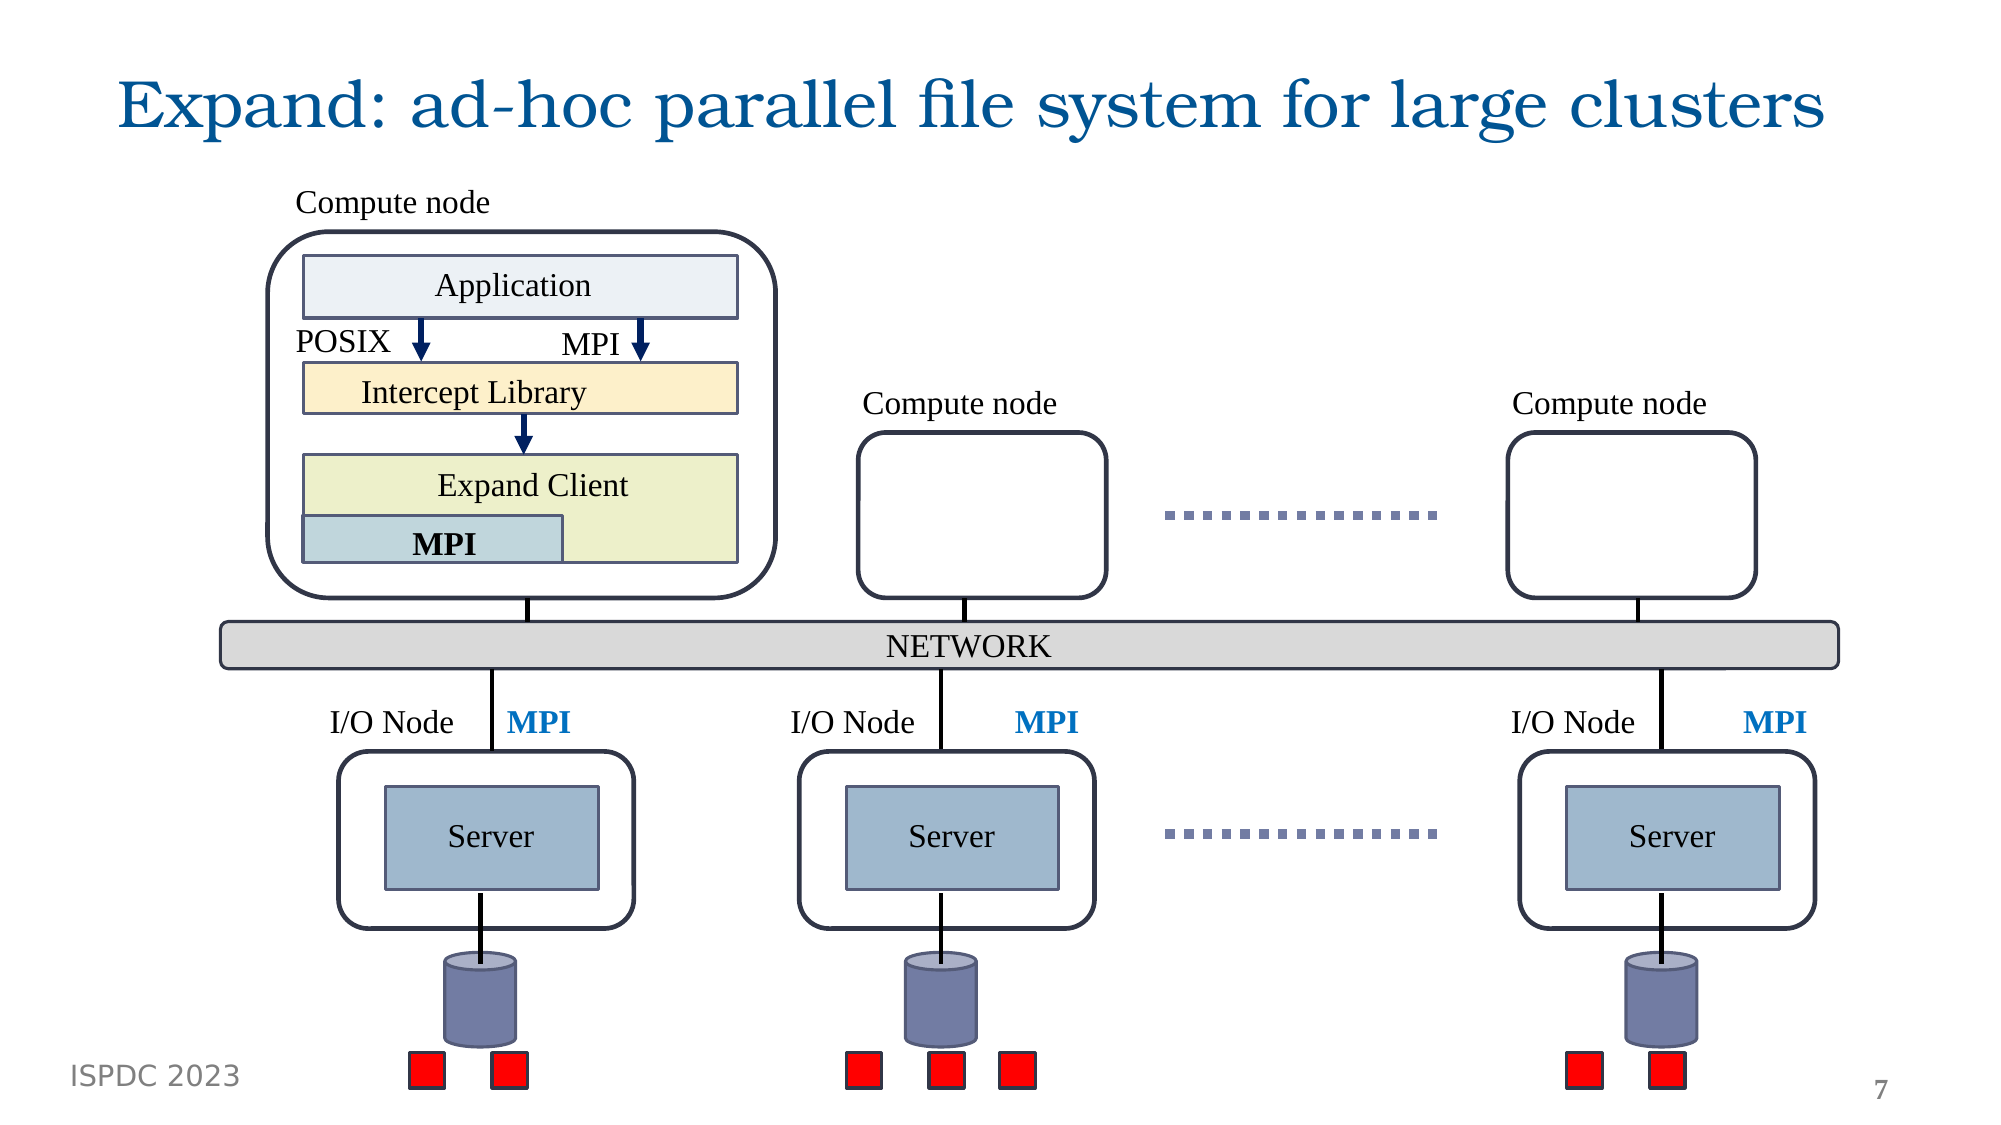

# Expand: ad-hoc parallel file system for large clusters
Compute node

Application
POSIX
MPI

Intercept Library
Compute node
Compute node

Expand Client

MPI
NETWORK

I/O Node
MPI
I/O Node
MPI
I/O Node
MPI

Server
Server
Server

7